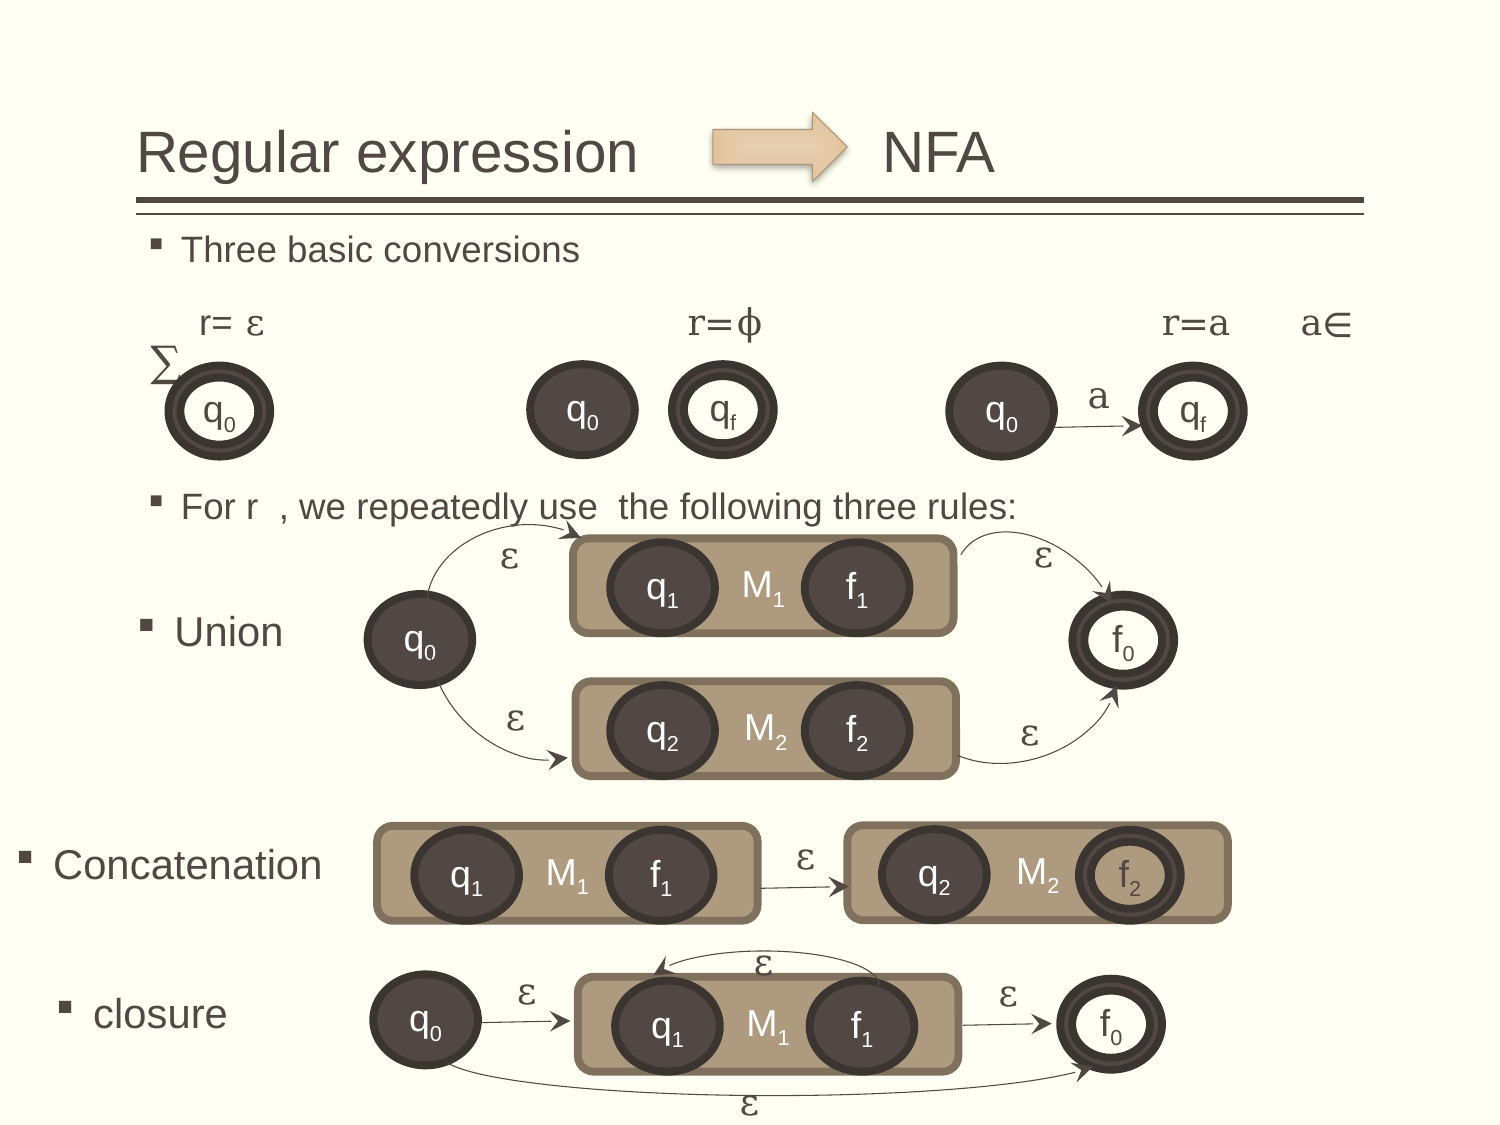

# Regular expression               NFA

Three basic conversions
     r= ε                                    r=ϕ                                  r=a      a∊ ∑

For r  , we repeatedly use  the following three rules:
a
qf
q0
q0
qf
q0
ε
ε

M1
q1
f1

q0
f0

Union
M2
q2
f2
ε
ε
ε
M2
q2
M1
q1
f1
f2
Concatenation
ε

ε
ε
q0
M1
q1
f1
f0
closure

ε